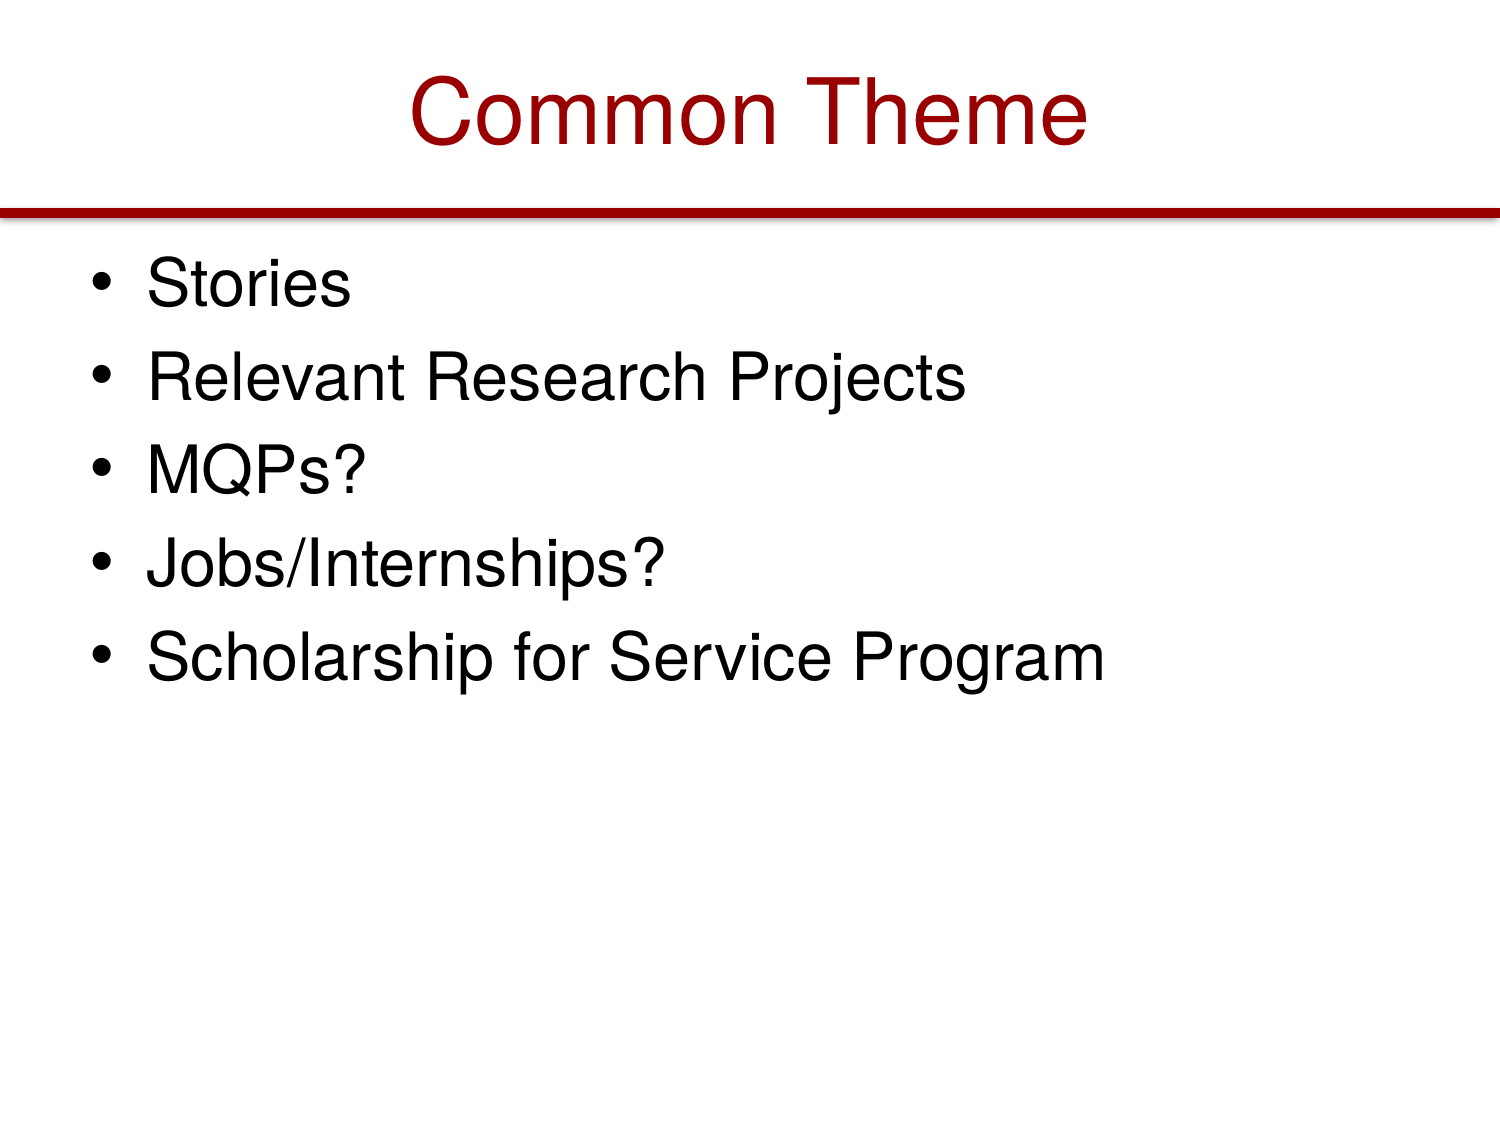

# Common Theme
Stories
Relevant Research Projects
MQPs?
Jobs/Internships?
Scholarship for Service Program